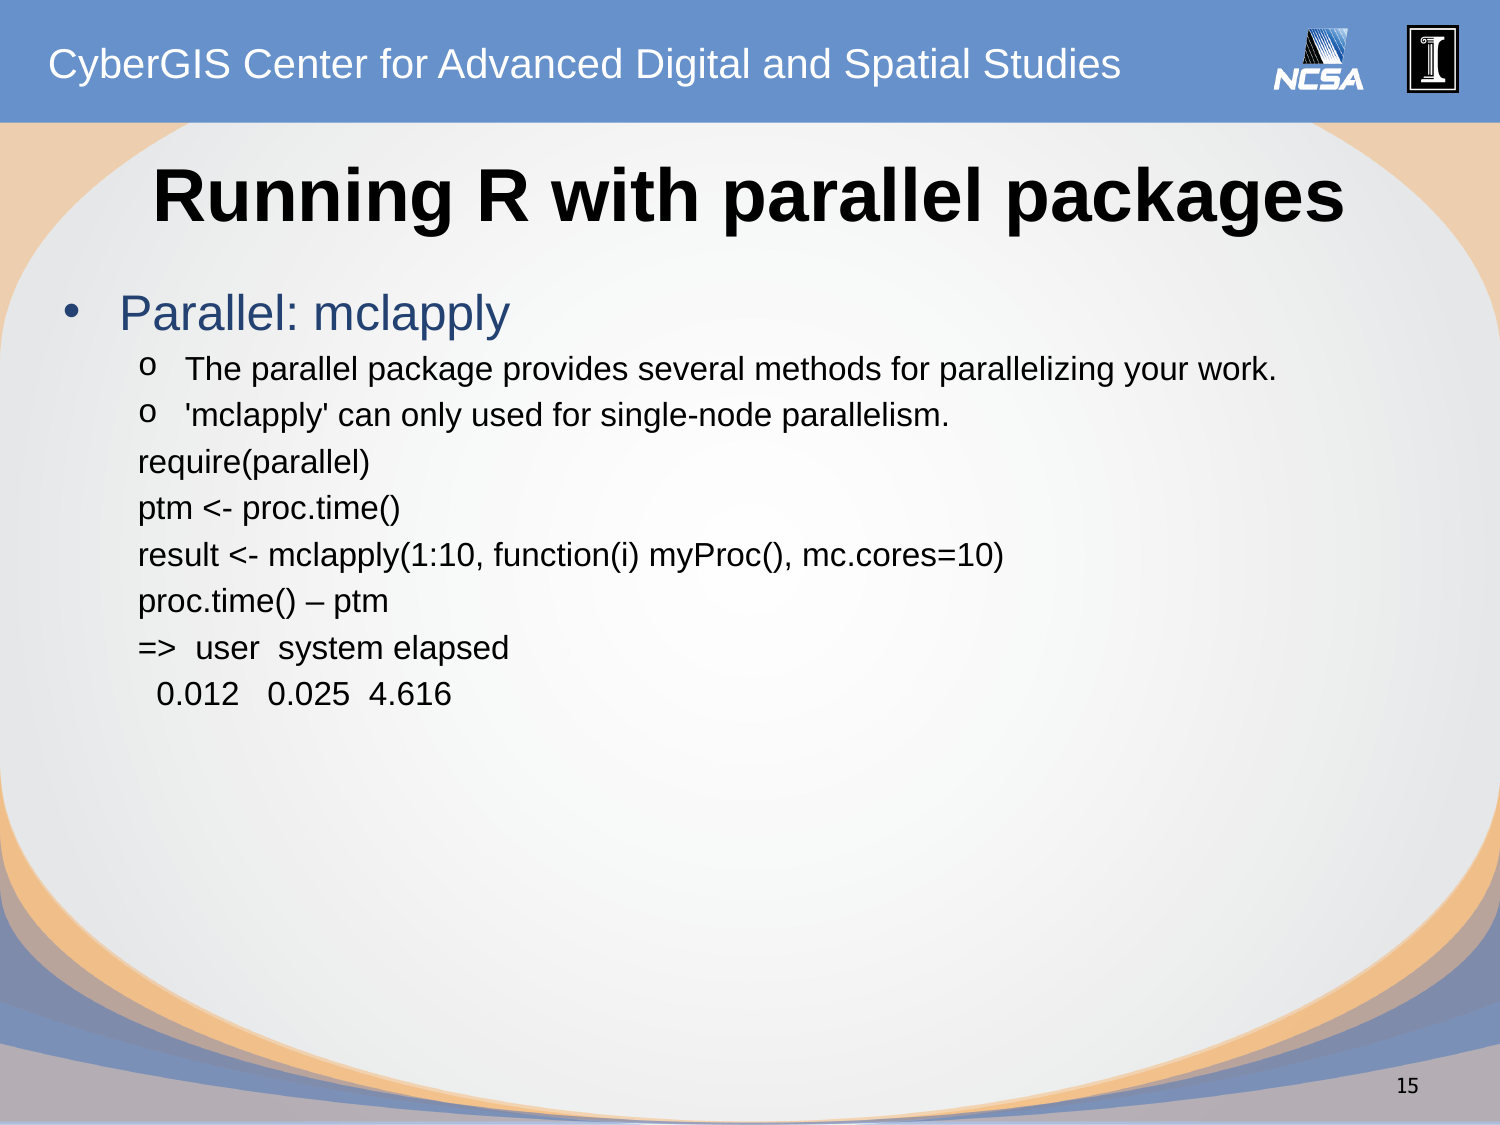

# Running R with parallel packages
Parallel: mclapply
The parallel package provides several methods for parallelizing your work.
'mclapply' can only used for single-node parallelism.
require(parallel)
ptm <- proc.time()
result <- mclapply(1:10, function(i) myProc(), mc.cores=10)
proc.time() – ptm
=>  user  system elapsed
  0.012   0.025  4.616

15